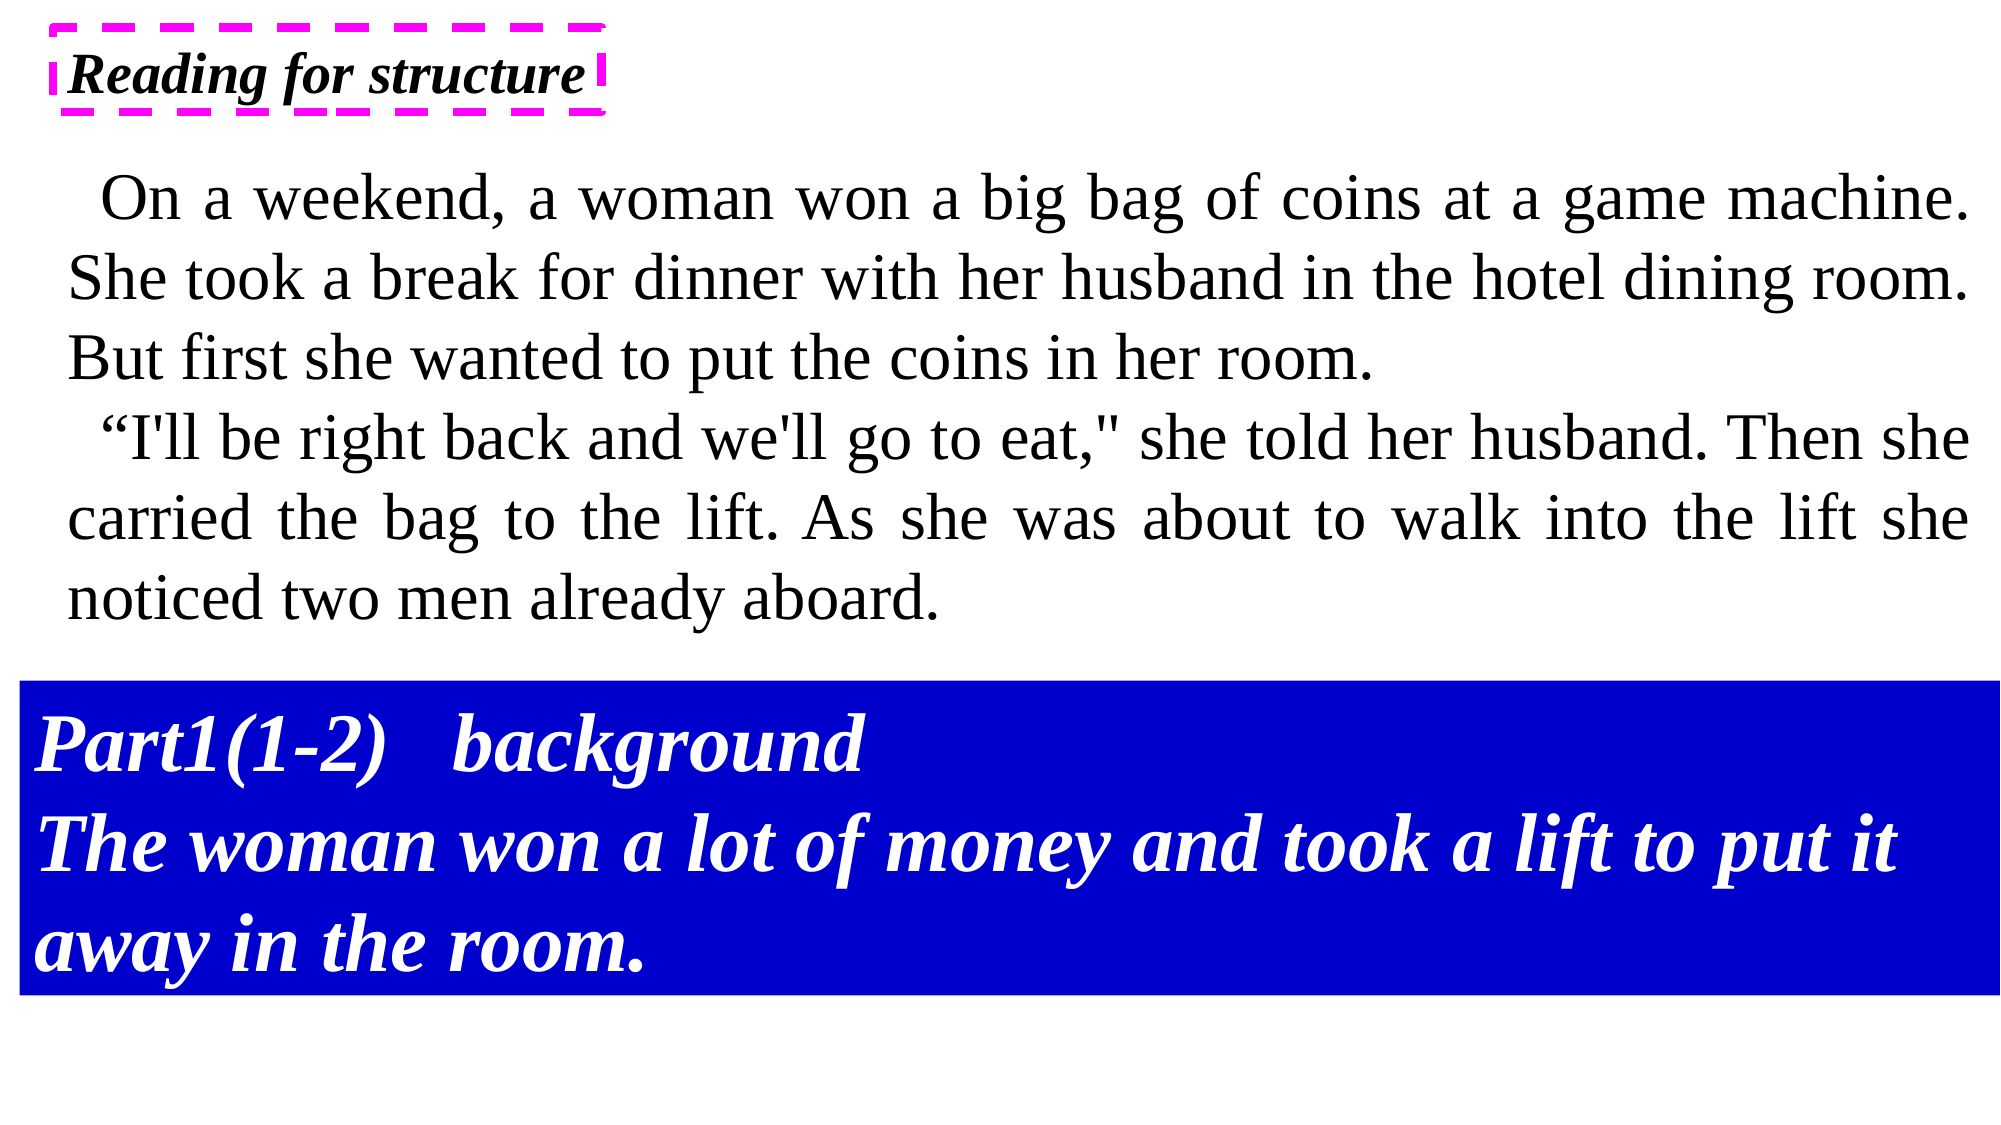

Reading for structure
On a weekend, a woman won a big bag of coins at a game machine. She took a break for dinner with her husband in the hotel dining room. But first she wanted to put the coins in her room.
“I'll be right back and we'll go to eat," she told her husband. Then she carried the bag to the lift. As she was about to walk into the lift she noticed two men already aboard.

Part1(1-2)   background
The woman won a lot of money and took a lift to put it away in the room.